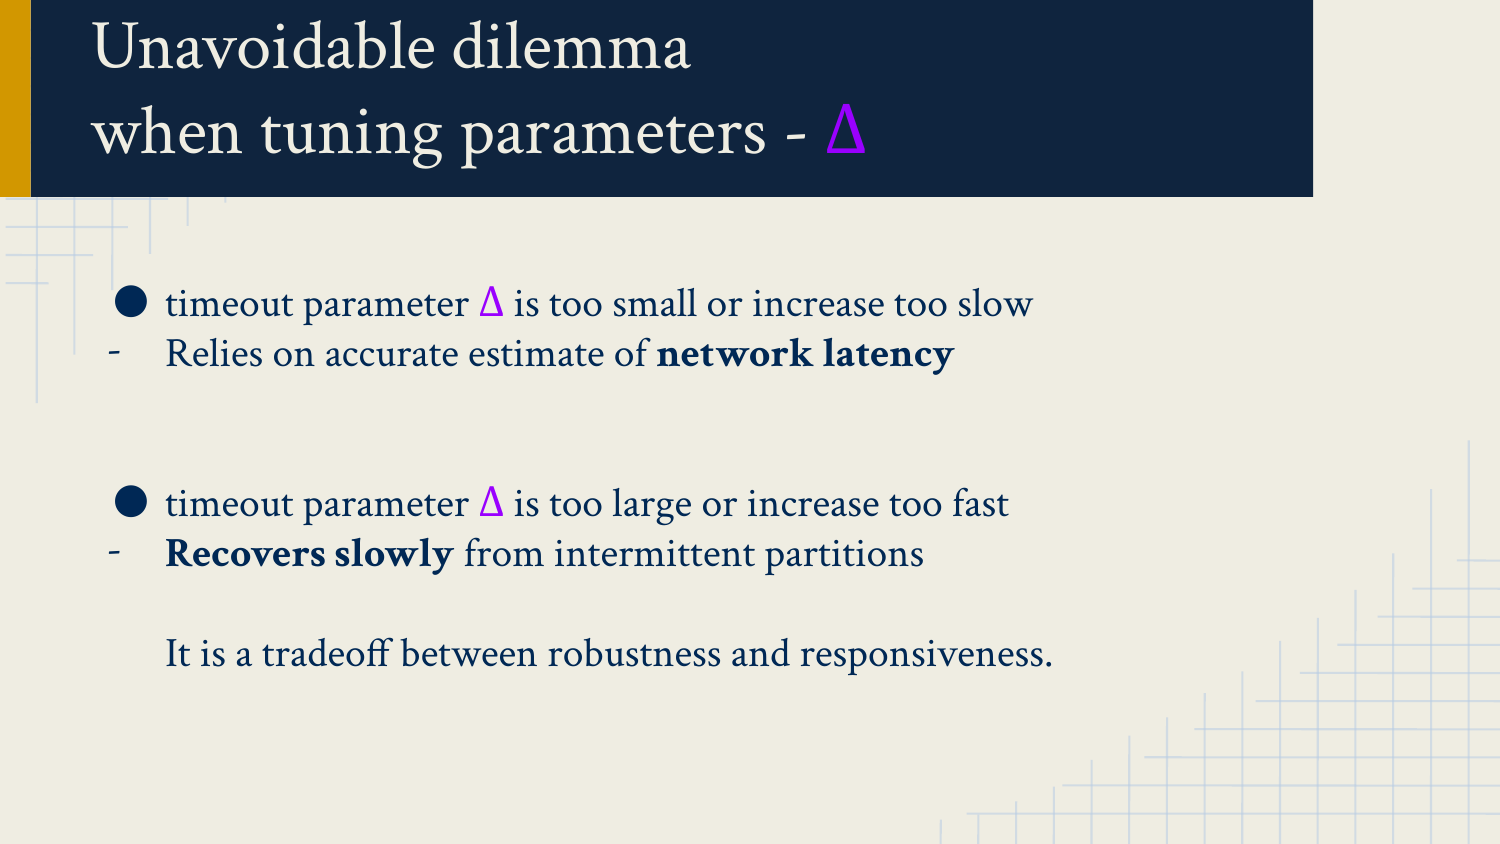

# Unavoidable dilemma
when tuning parameters - Δ

timeout parameter Δ is too small or increase too slow
Relies on accurate estimate of network latency

timeout parameter Δ is too large or increase too fast
Recovers slowly from intermittent partitions

It is a tradeoff between robustness and responsiveness.